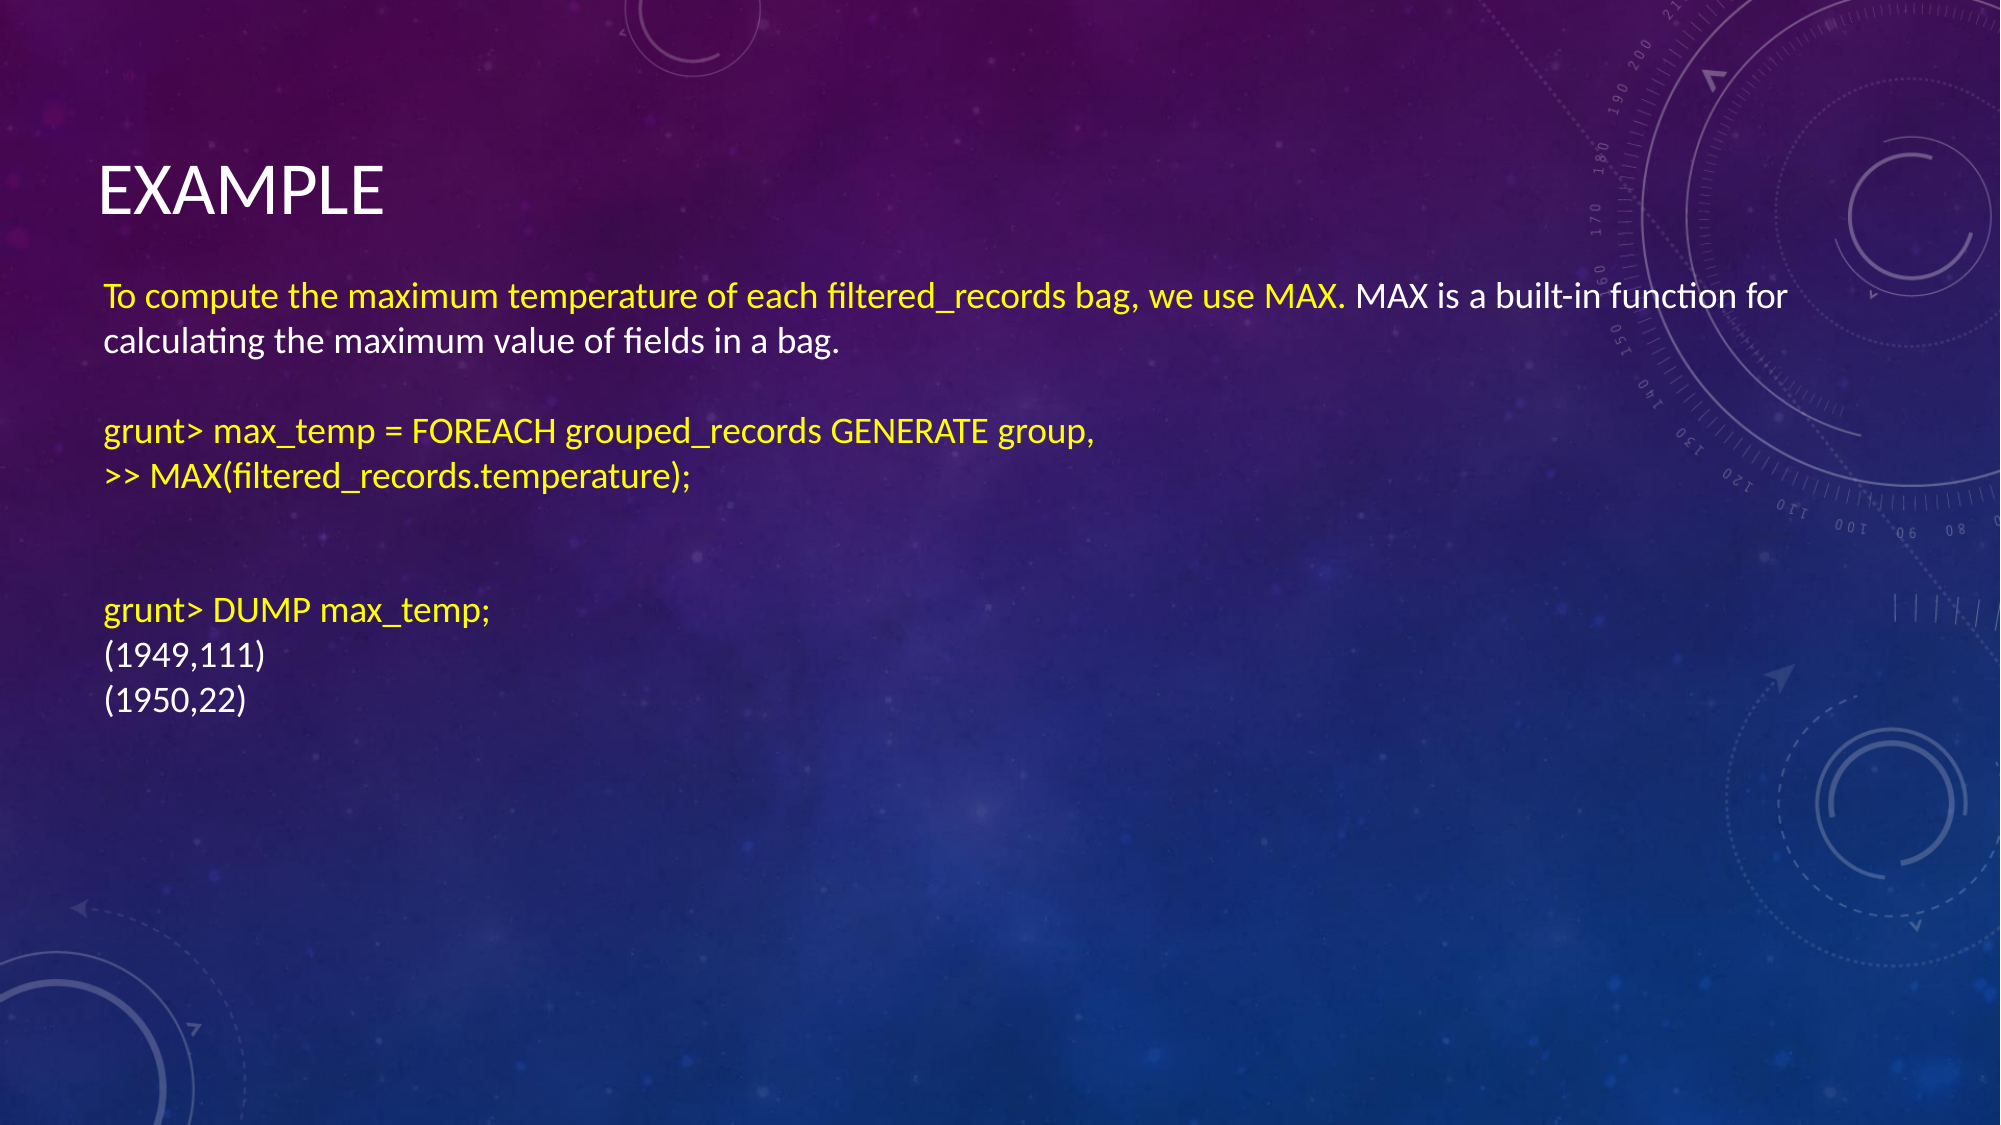

# EXAMPLE
To compute the maximum temperature of each filtered_records bag, we use MAX. MAX is a built-in function for calculating the maximum value of fields in a bag.
grunt> max_temp = FOREACH grouped_records GENERATE group,
>> MAX(filtered_records.temperature);

grunt> DUMP max_temp; (1949,111)
(1950,22)